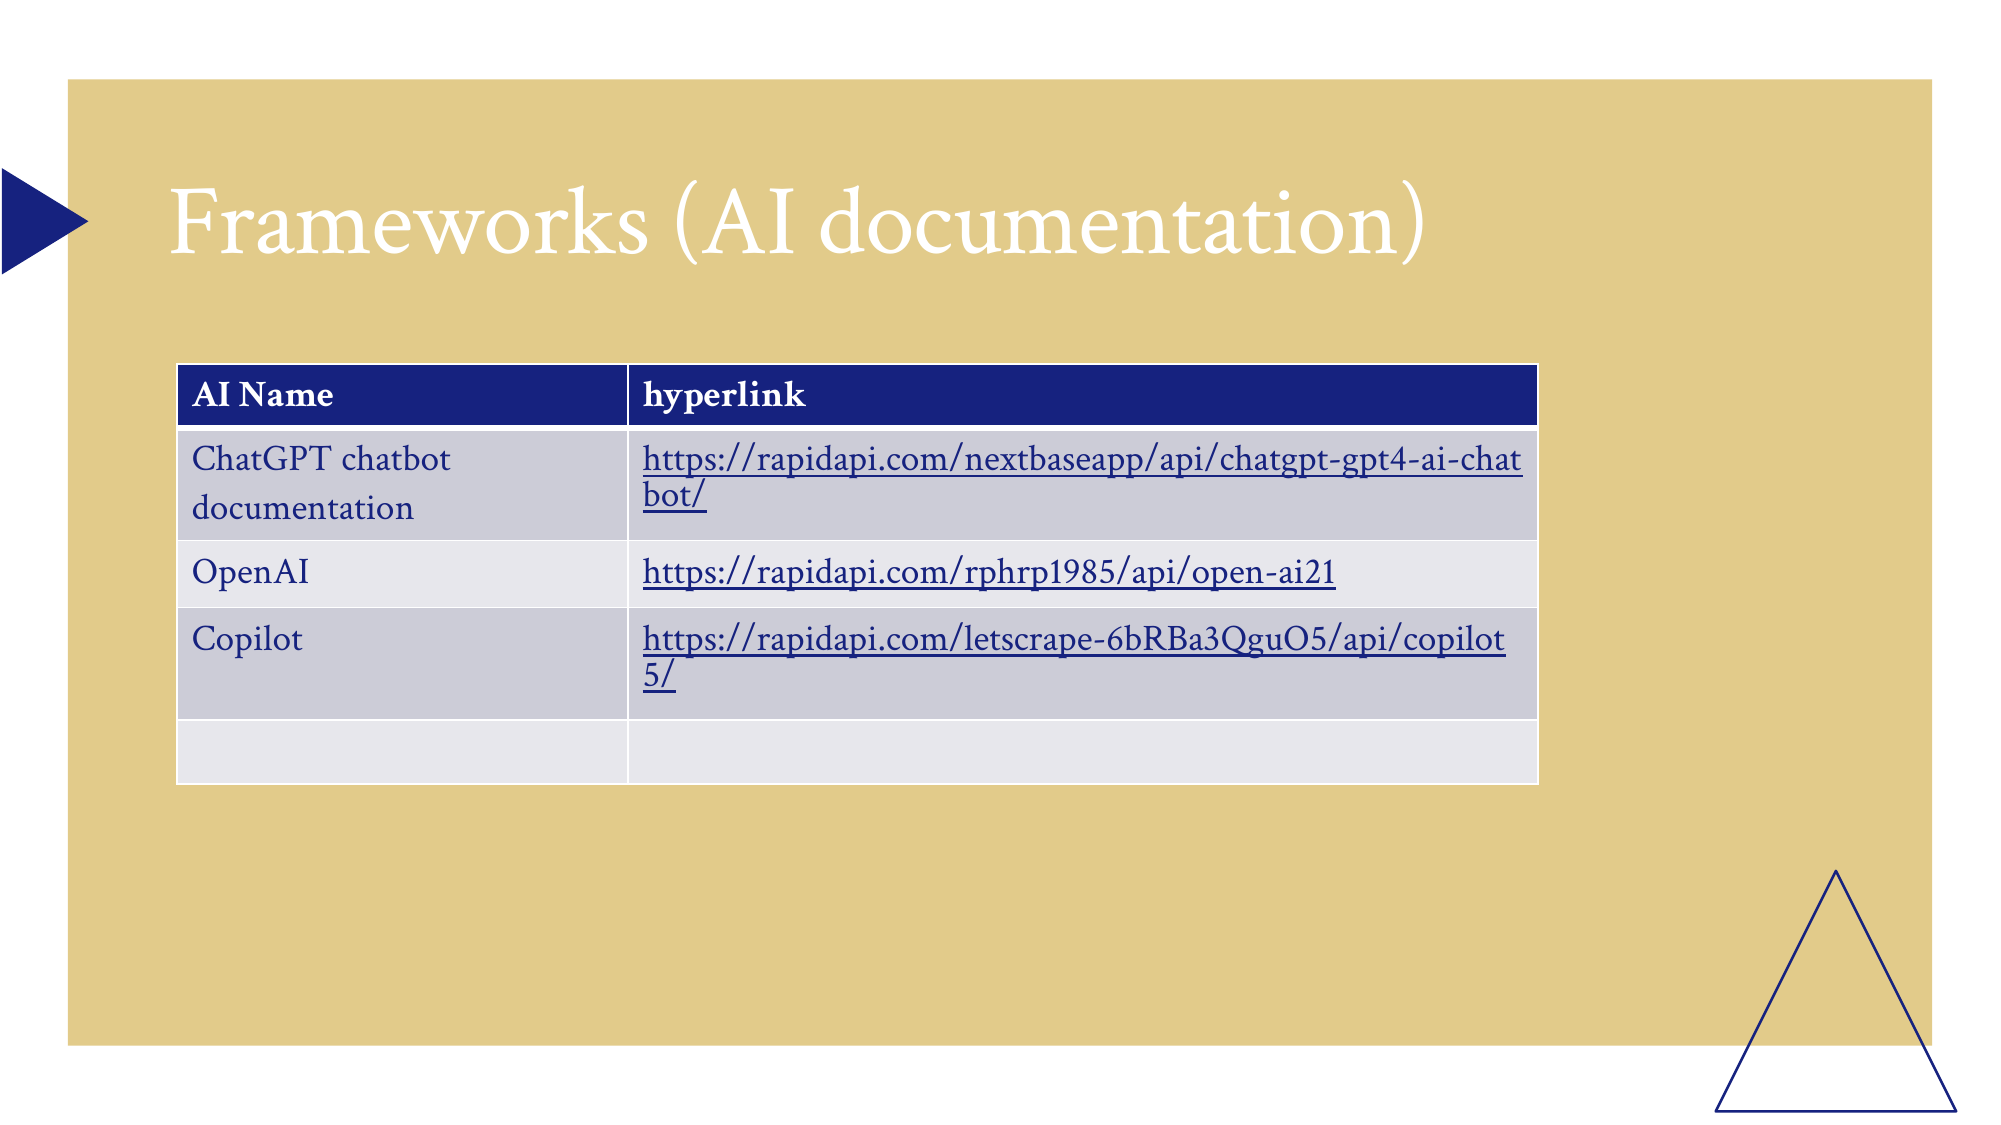

# Frameworks (AI documentation)
| AI Name | hyperlink |
| --- | --- |
| ChatGPT chatbot documentation | https://rapidapi.com/nextbaseapp/api/chatgpt-gpt4-ai-chatbot/ |
| OpenAI | https://rapidapi.com/rphrp1985/api/open-ai21 |
| Copilot | https://rapidapi.com/letscrape-6bRBa3QguO5/api/copilot5/ |
|  |  |